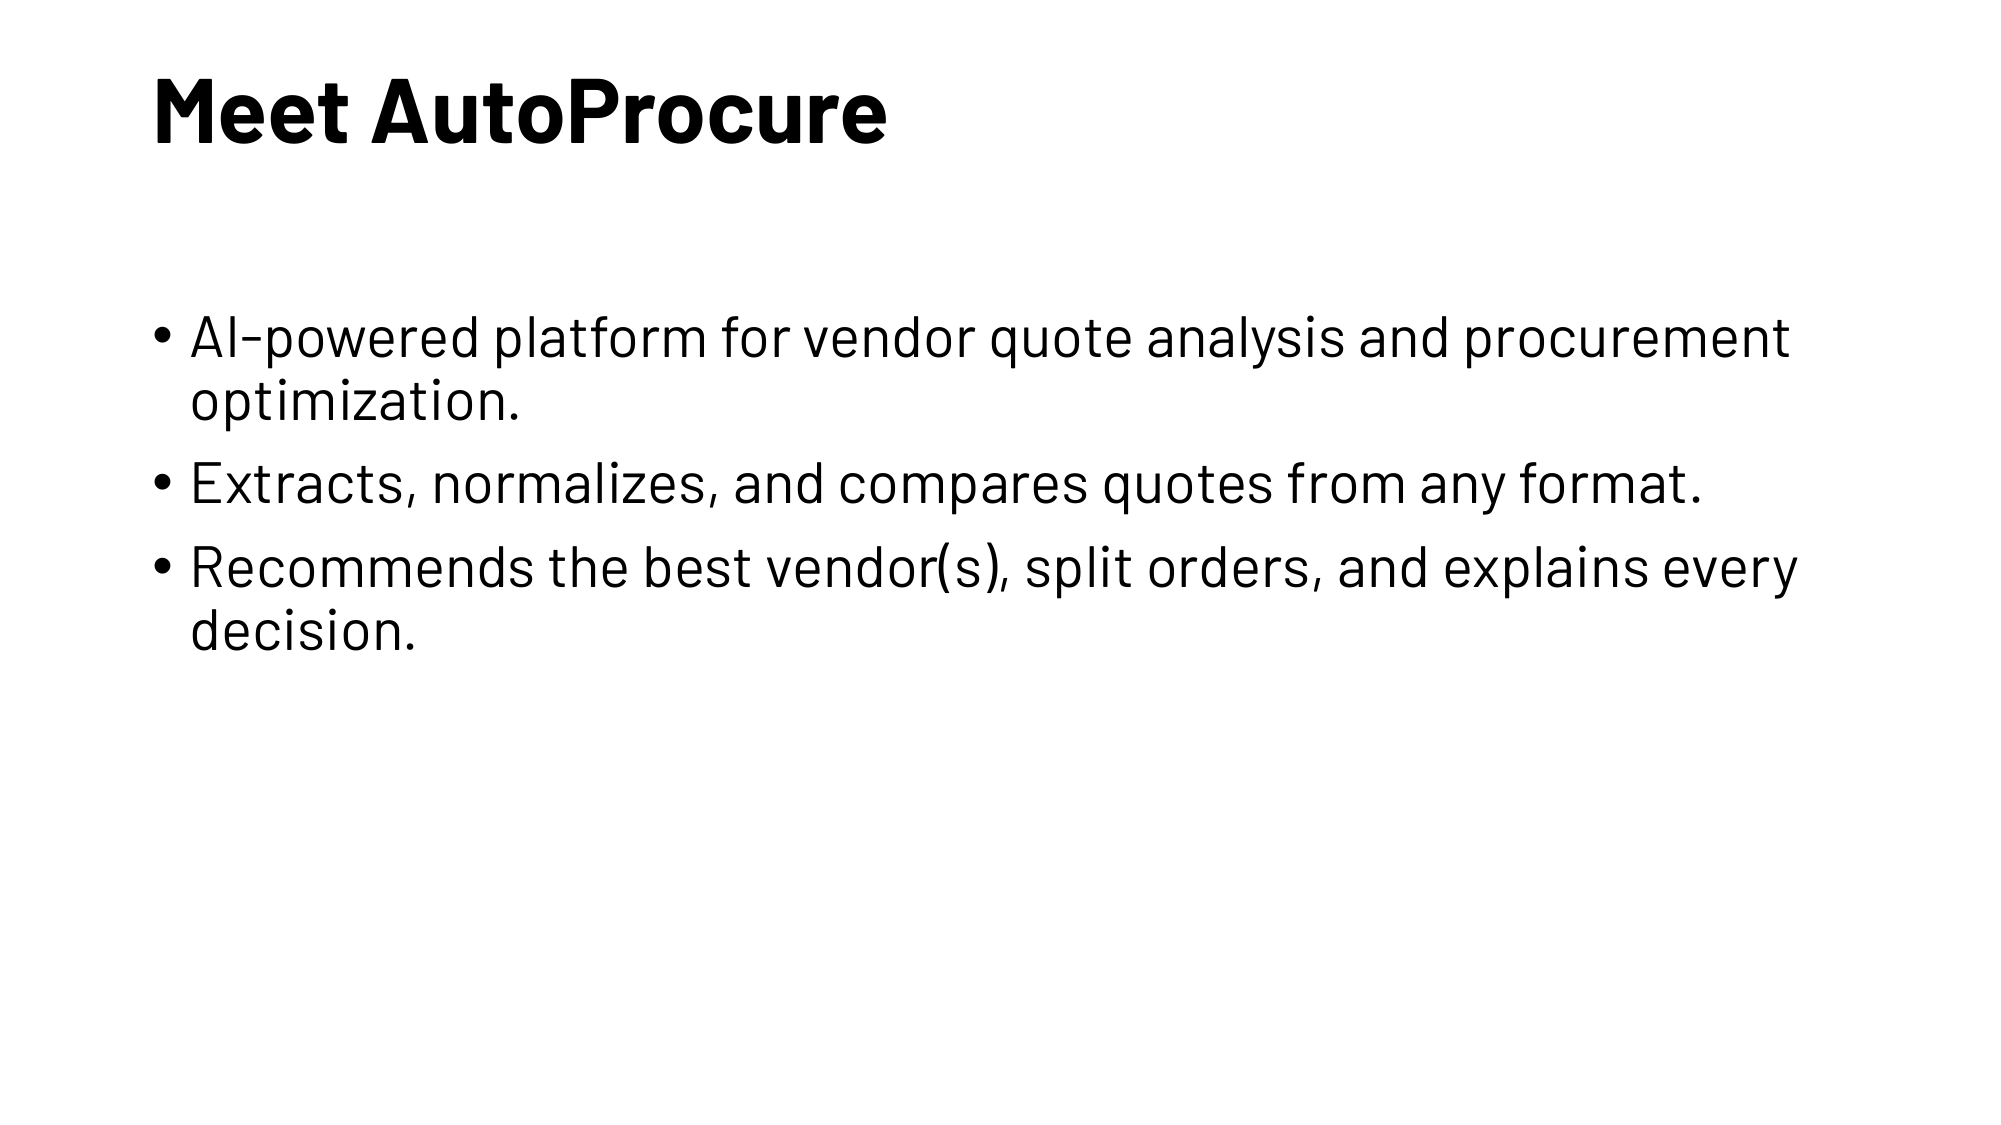

# Meet AutoProcure
AI-powered platform for vendor quote analysis and procurement optimization.
Extracts, normalizes, and compares quotes from any format.
Recommends the best vendor(s), split orders, and explains every decision.